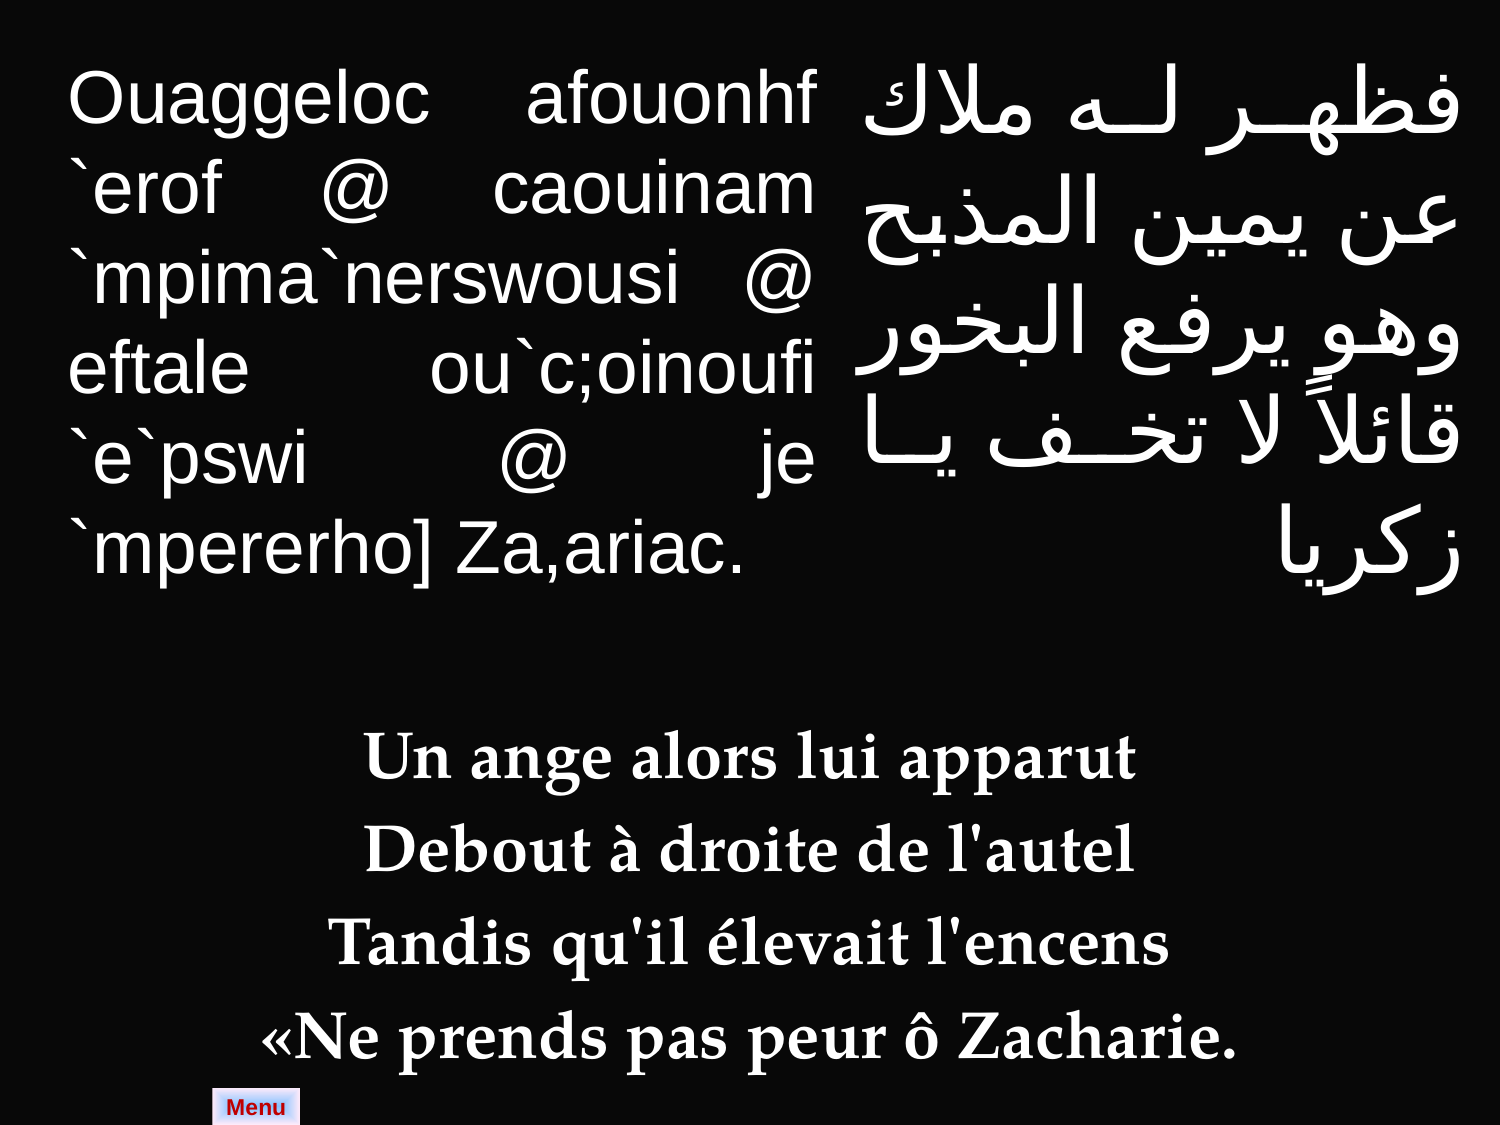

فظهر له ملاك عن يمين المذبح وهو يرفع البخور قائلاً لا تخف يا زكريا
Ouaggeloc afouonhf `erof @ caouinam `mpima`nerswousi @ eftale ou`c;oinoufi `e`pswi @ je `mpererho] Za,ariac.
Un ange alors lui apparut
Debout à droite de l'autel
Tandis qu'il élevait l'encens
«Ne prends pas peur ô Zacharie.
Menu